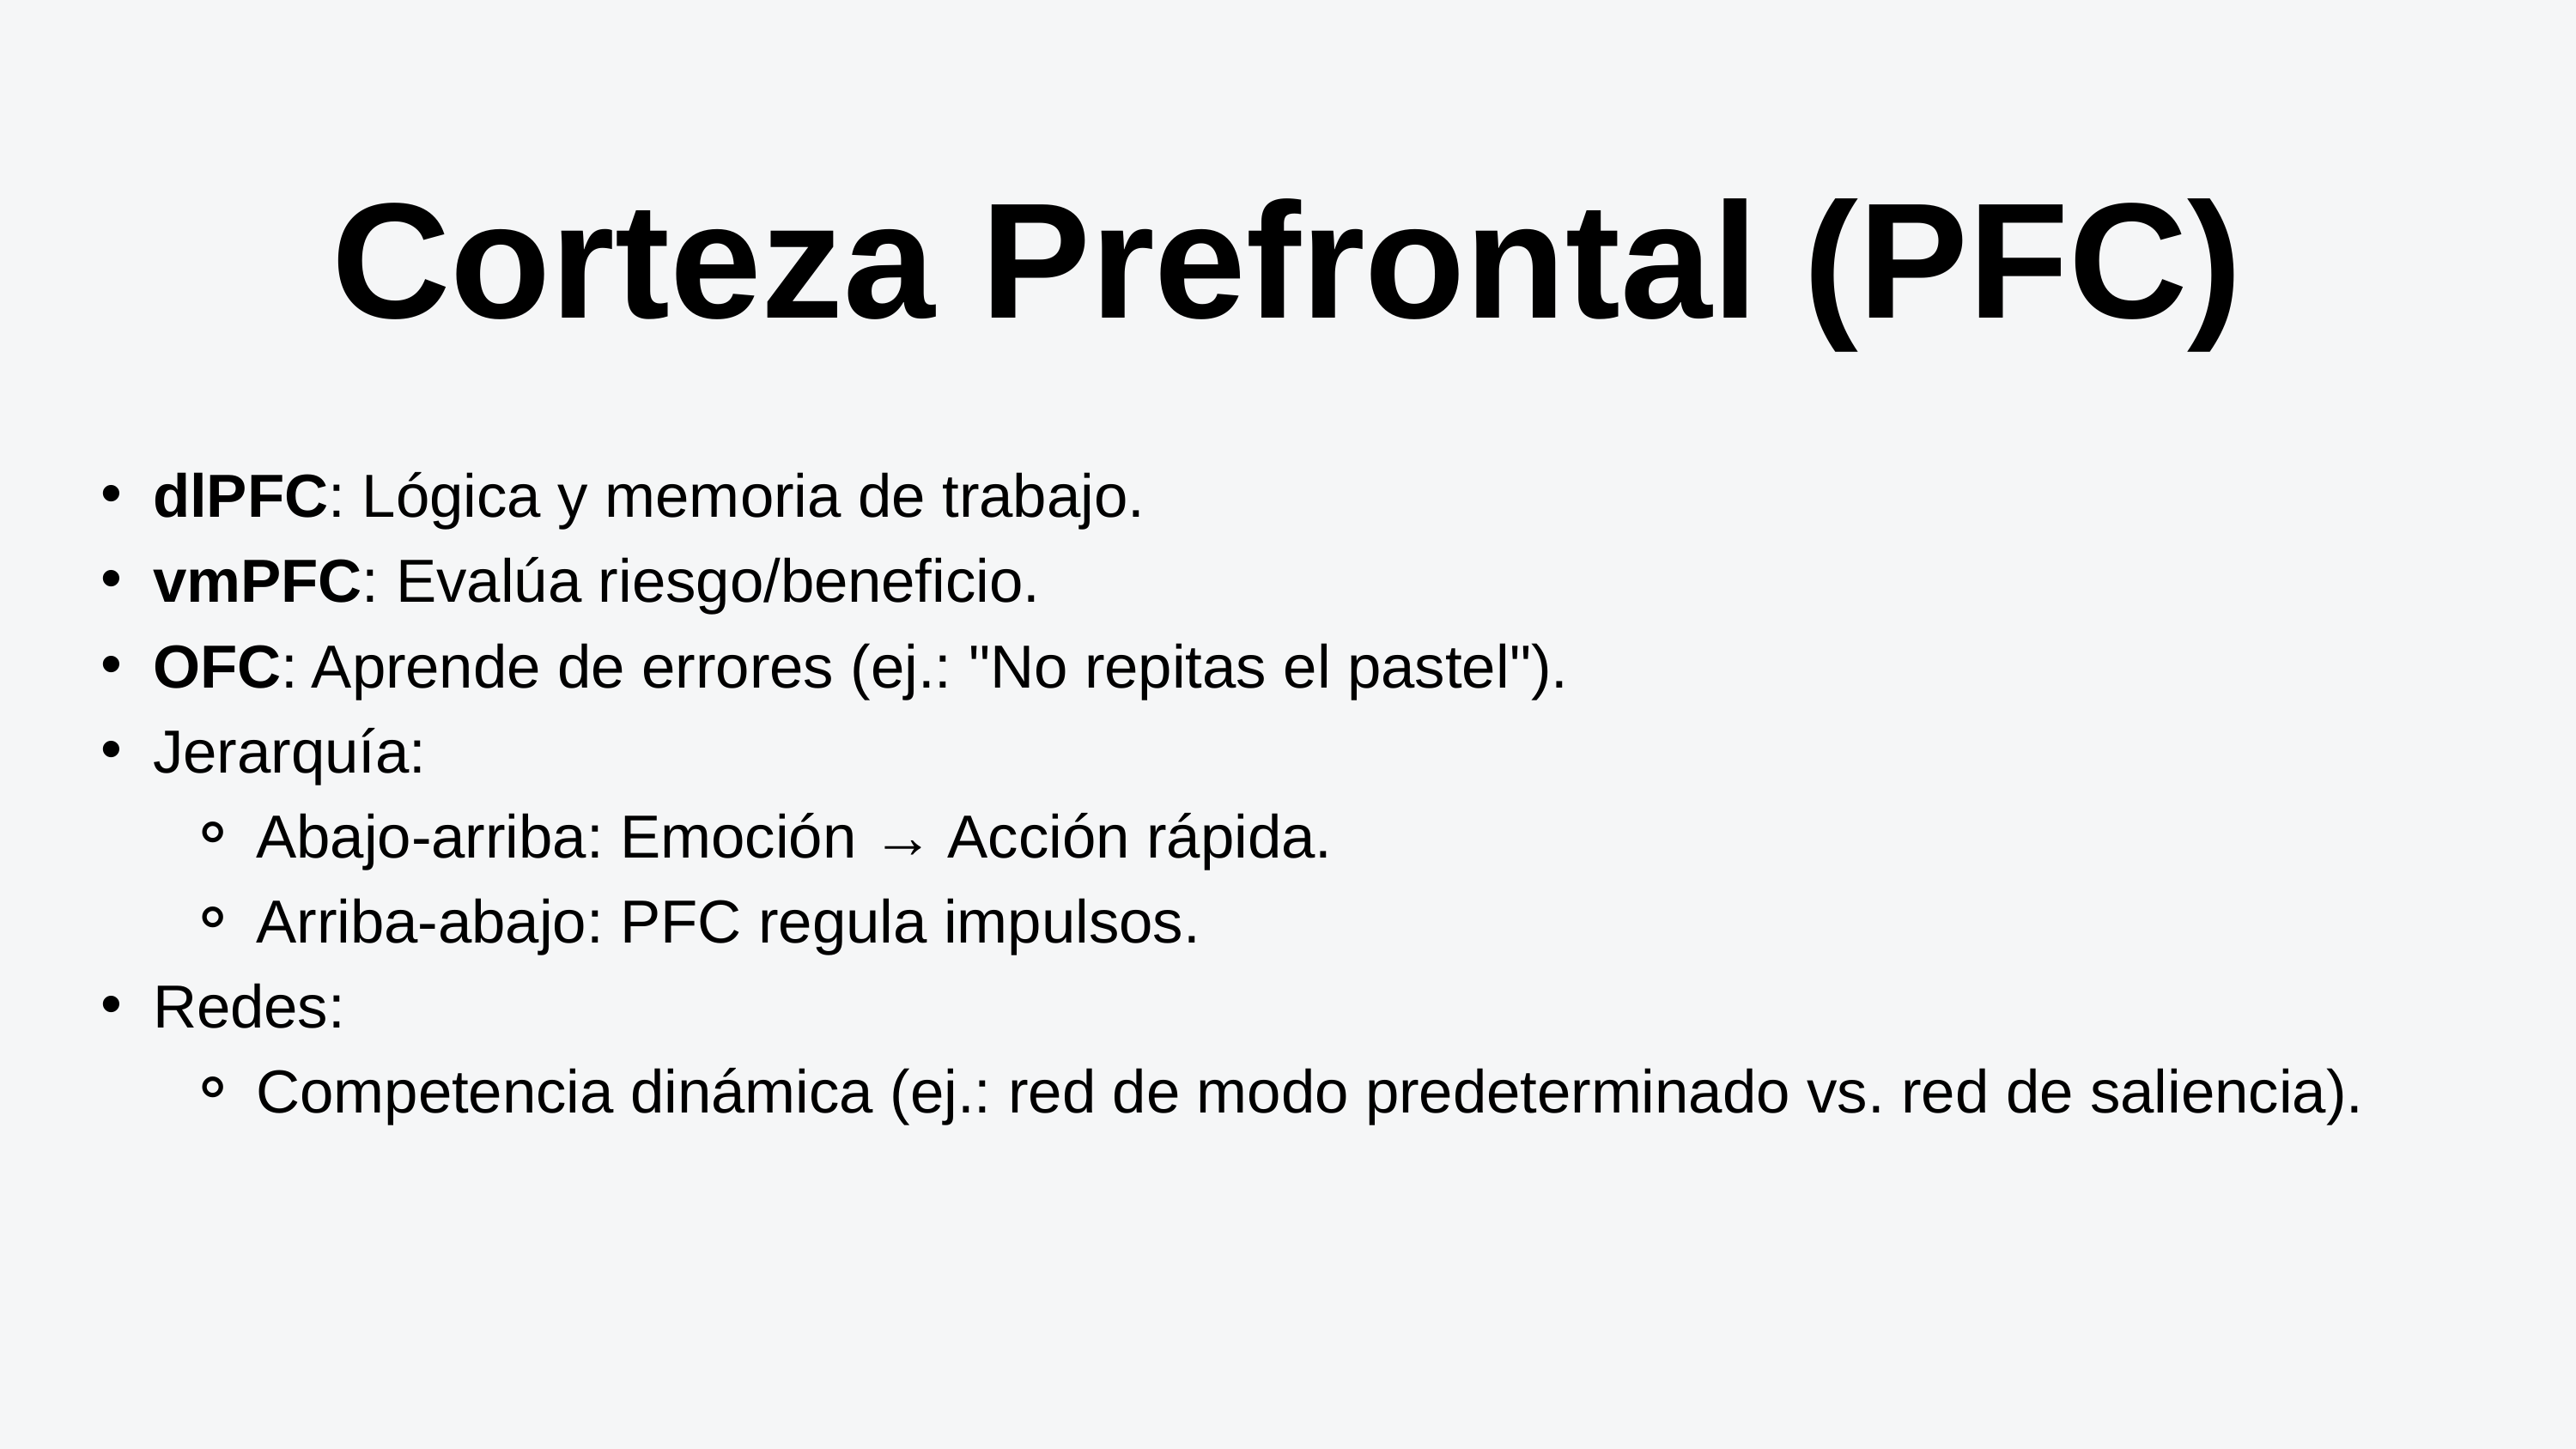

Corteza Prefrontal (PFC)
dlPFC: Lógica y memoria de trabajo.
vmPFC: Evalúa riesgo/beneficio.
OFC: Aprende de errores (ej.: "No repitas el pastel").
Jerarquía:
Abajo-arriba: Emoción → Acción rápida.
Arriba-abajo: PFC regula impulsos.
Redes:
Competencia dinámica (ej.: red de modo predeterminado vs. red de saliencia).